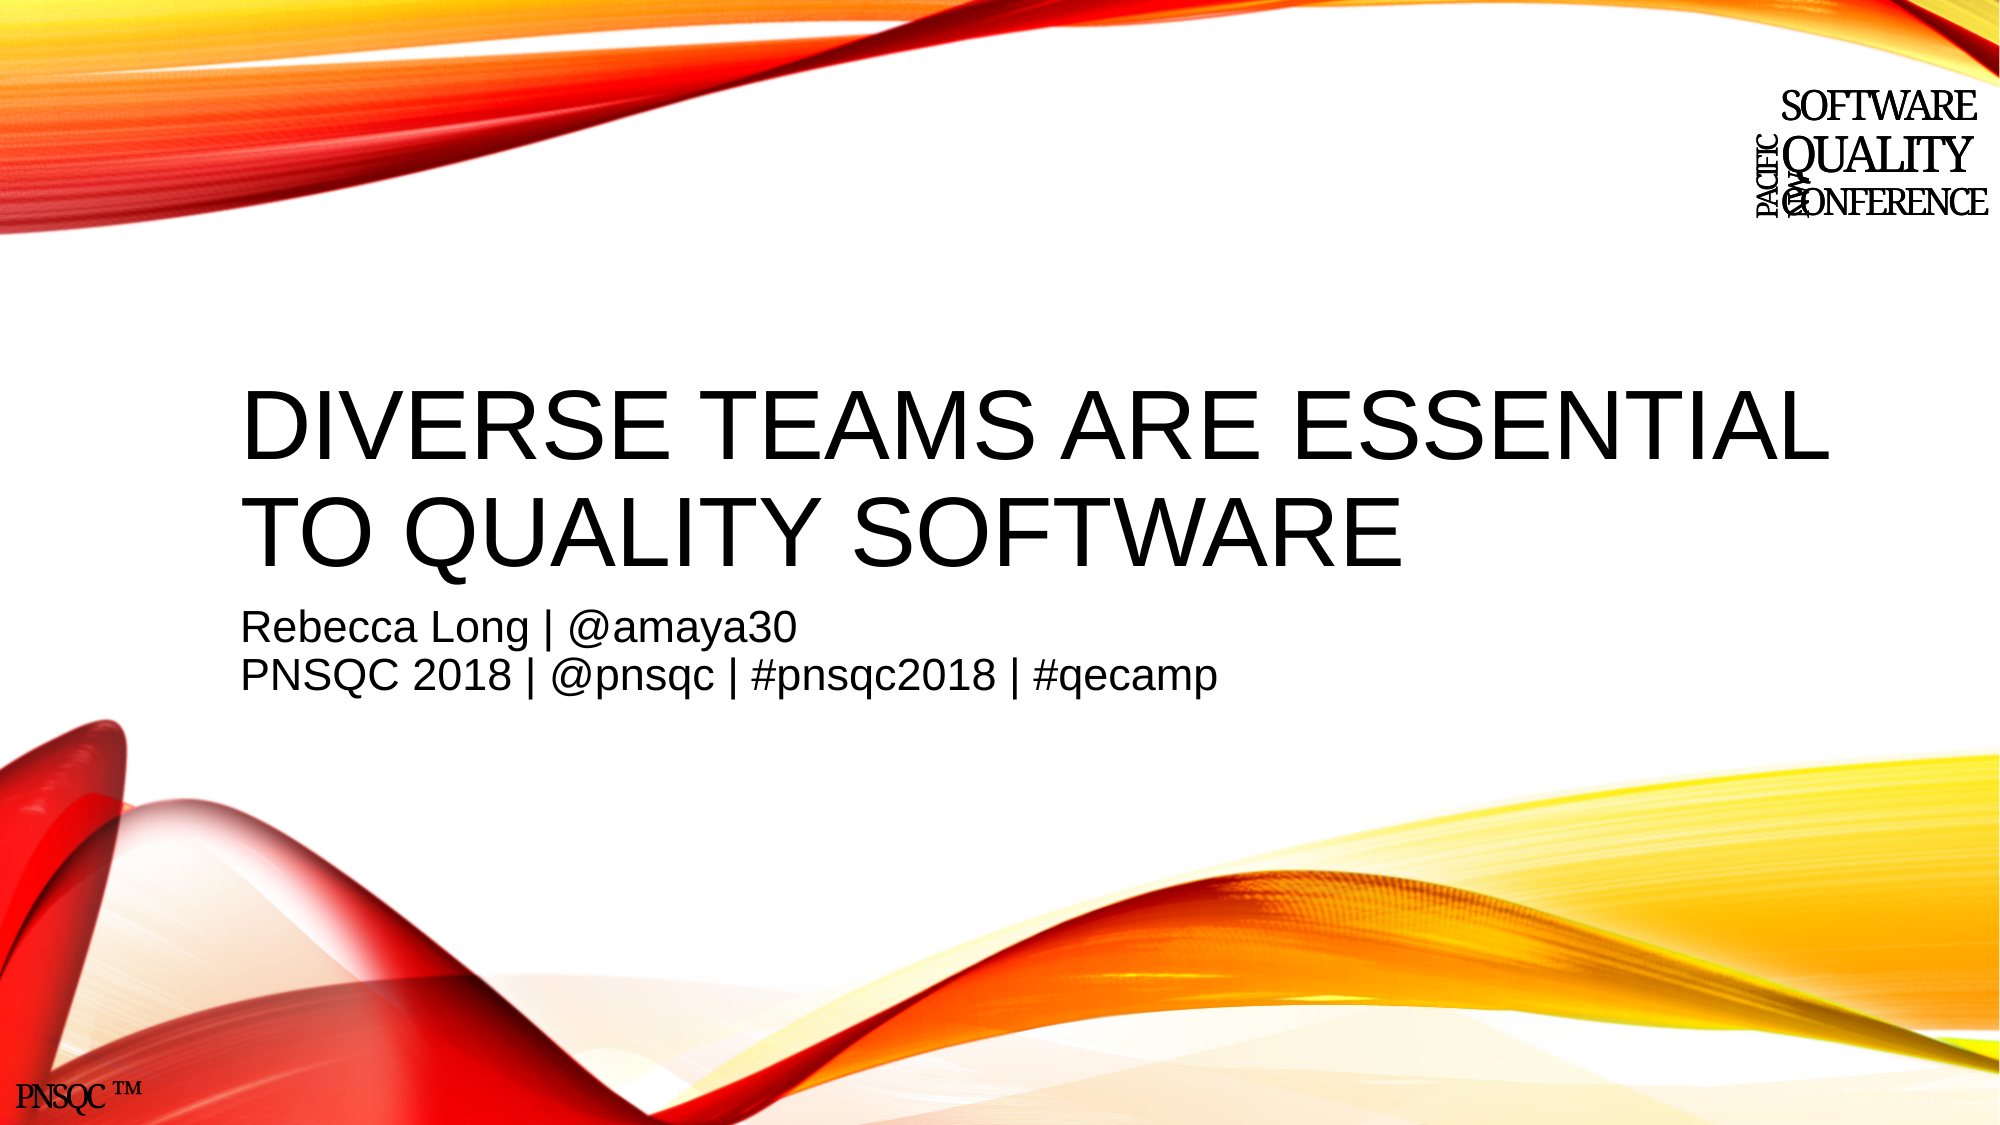

# Diverse Teams are Essential to Quality Software
Rebecca Long | @amaya30
PNSQC 2018 | @pnsqc | #pnsqc2018 | #qecamp